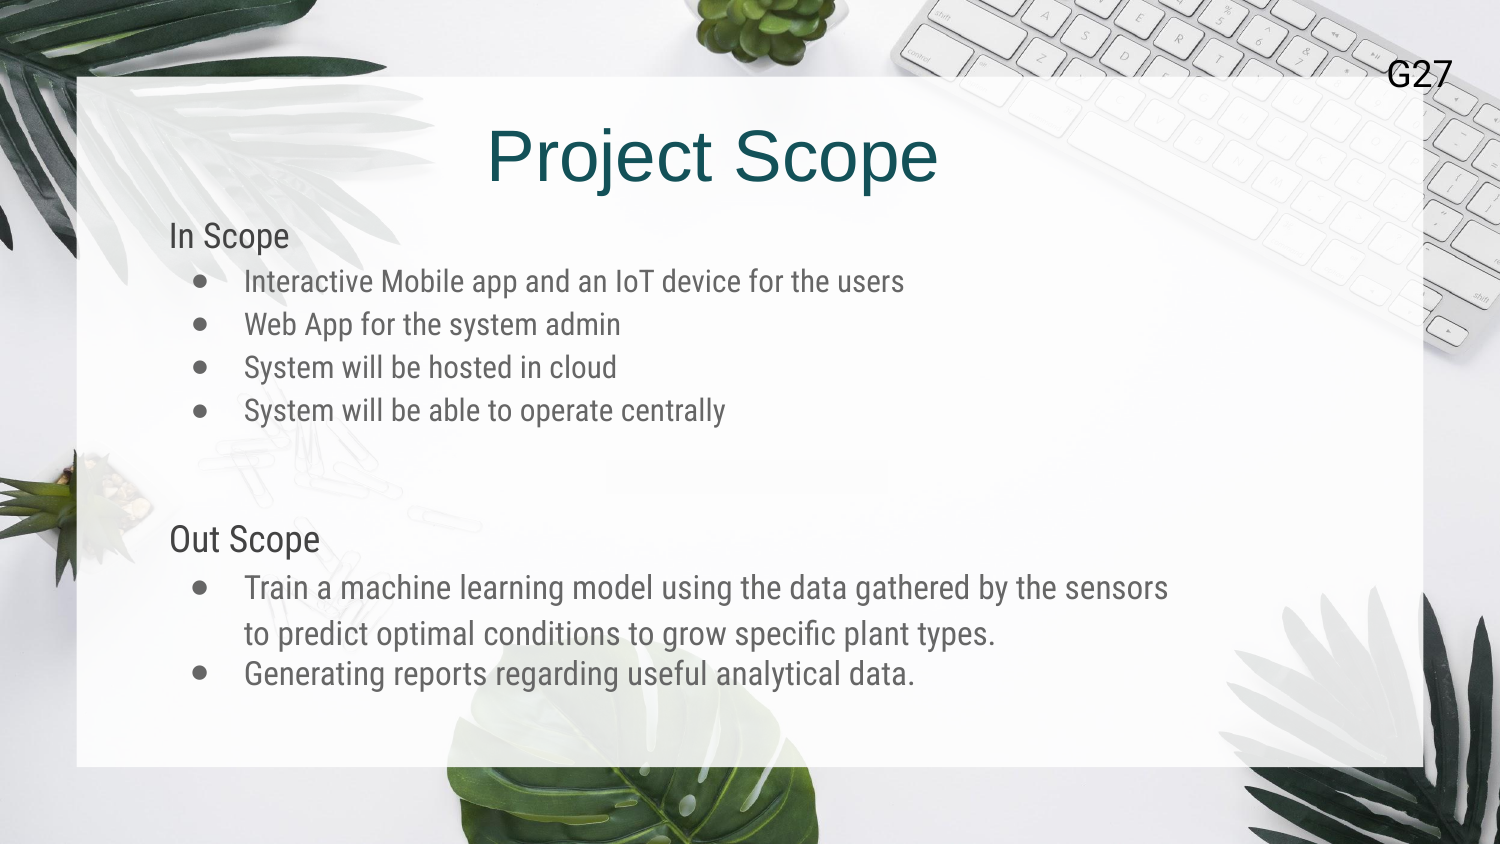

G27
Project Scope
In Scope
Interactive Mobile app and an IoT device for the users
Web App for the system admin
System will be hosted in cloud
System will be able to operate centrally

Out Scope
Train a machine learning model using the data gathered by the sensors to predict optimal conditions to grow specific plant types.
Generating reports regarding useful analytical data.